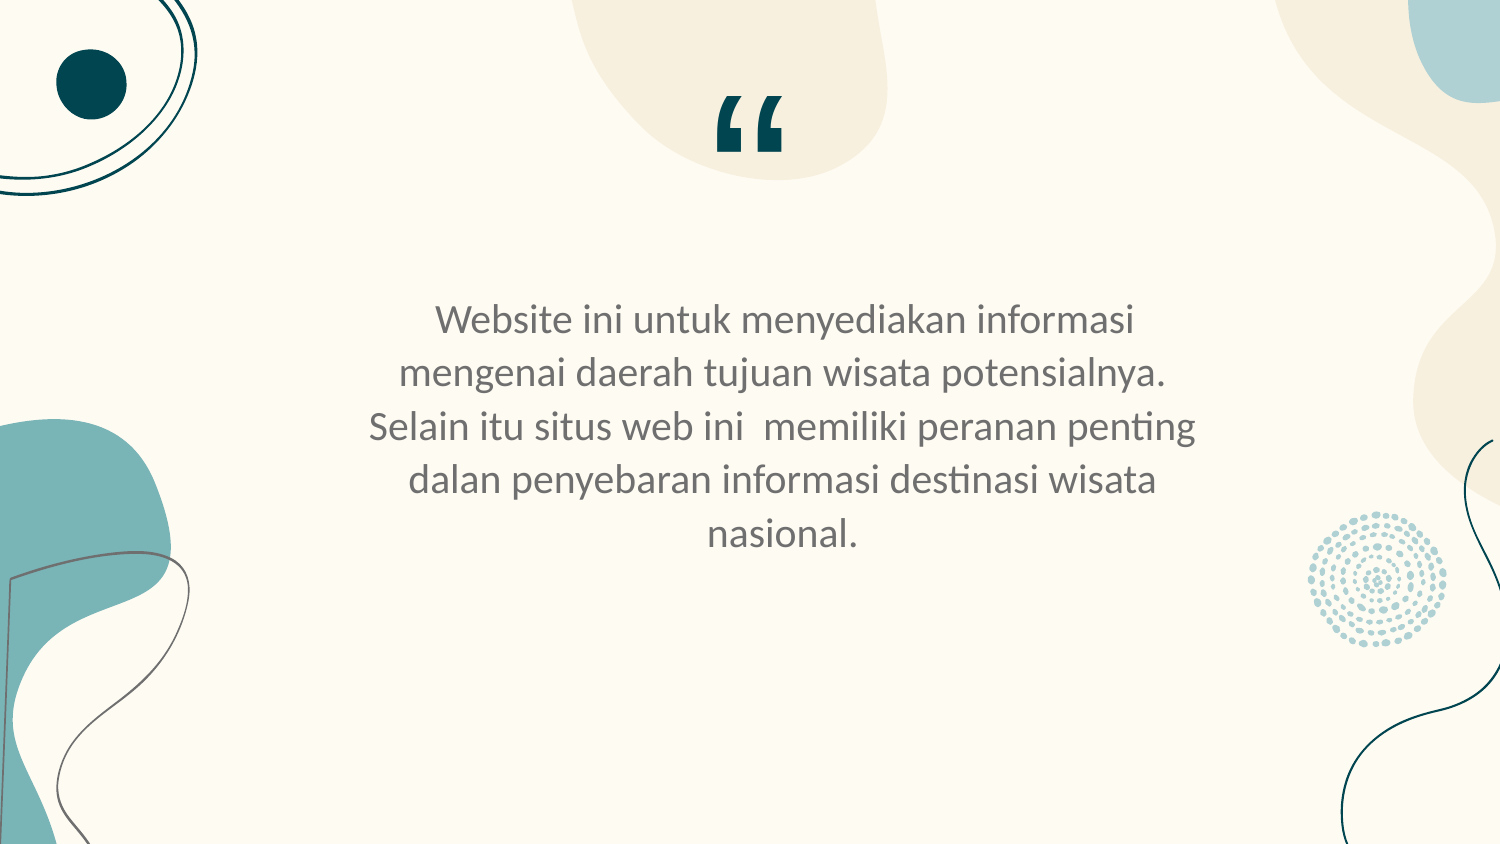

# “
      Website ini untuk menyediakan informasi mengenai daerah tujuan wisata potensialnya. Selain itu situs web ini  memiliki peranan penting dalan penyebaran informasi destinasi wisata nasional.